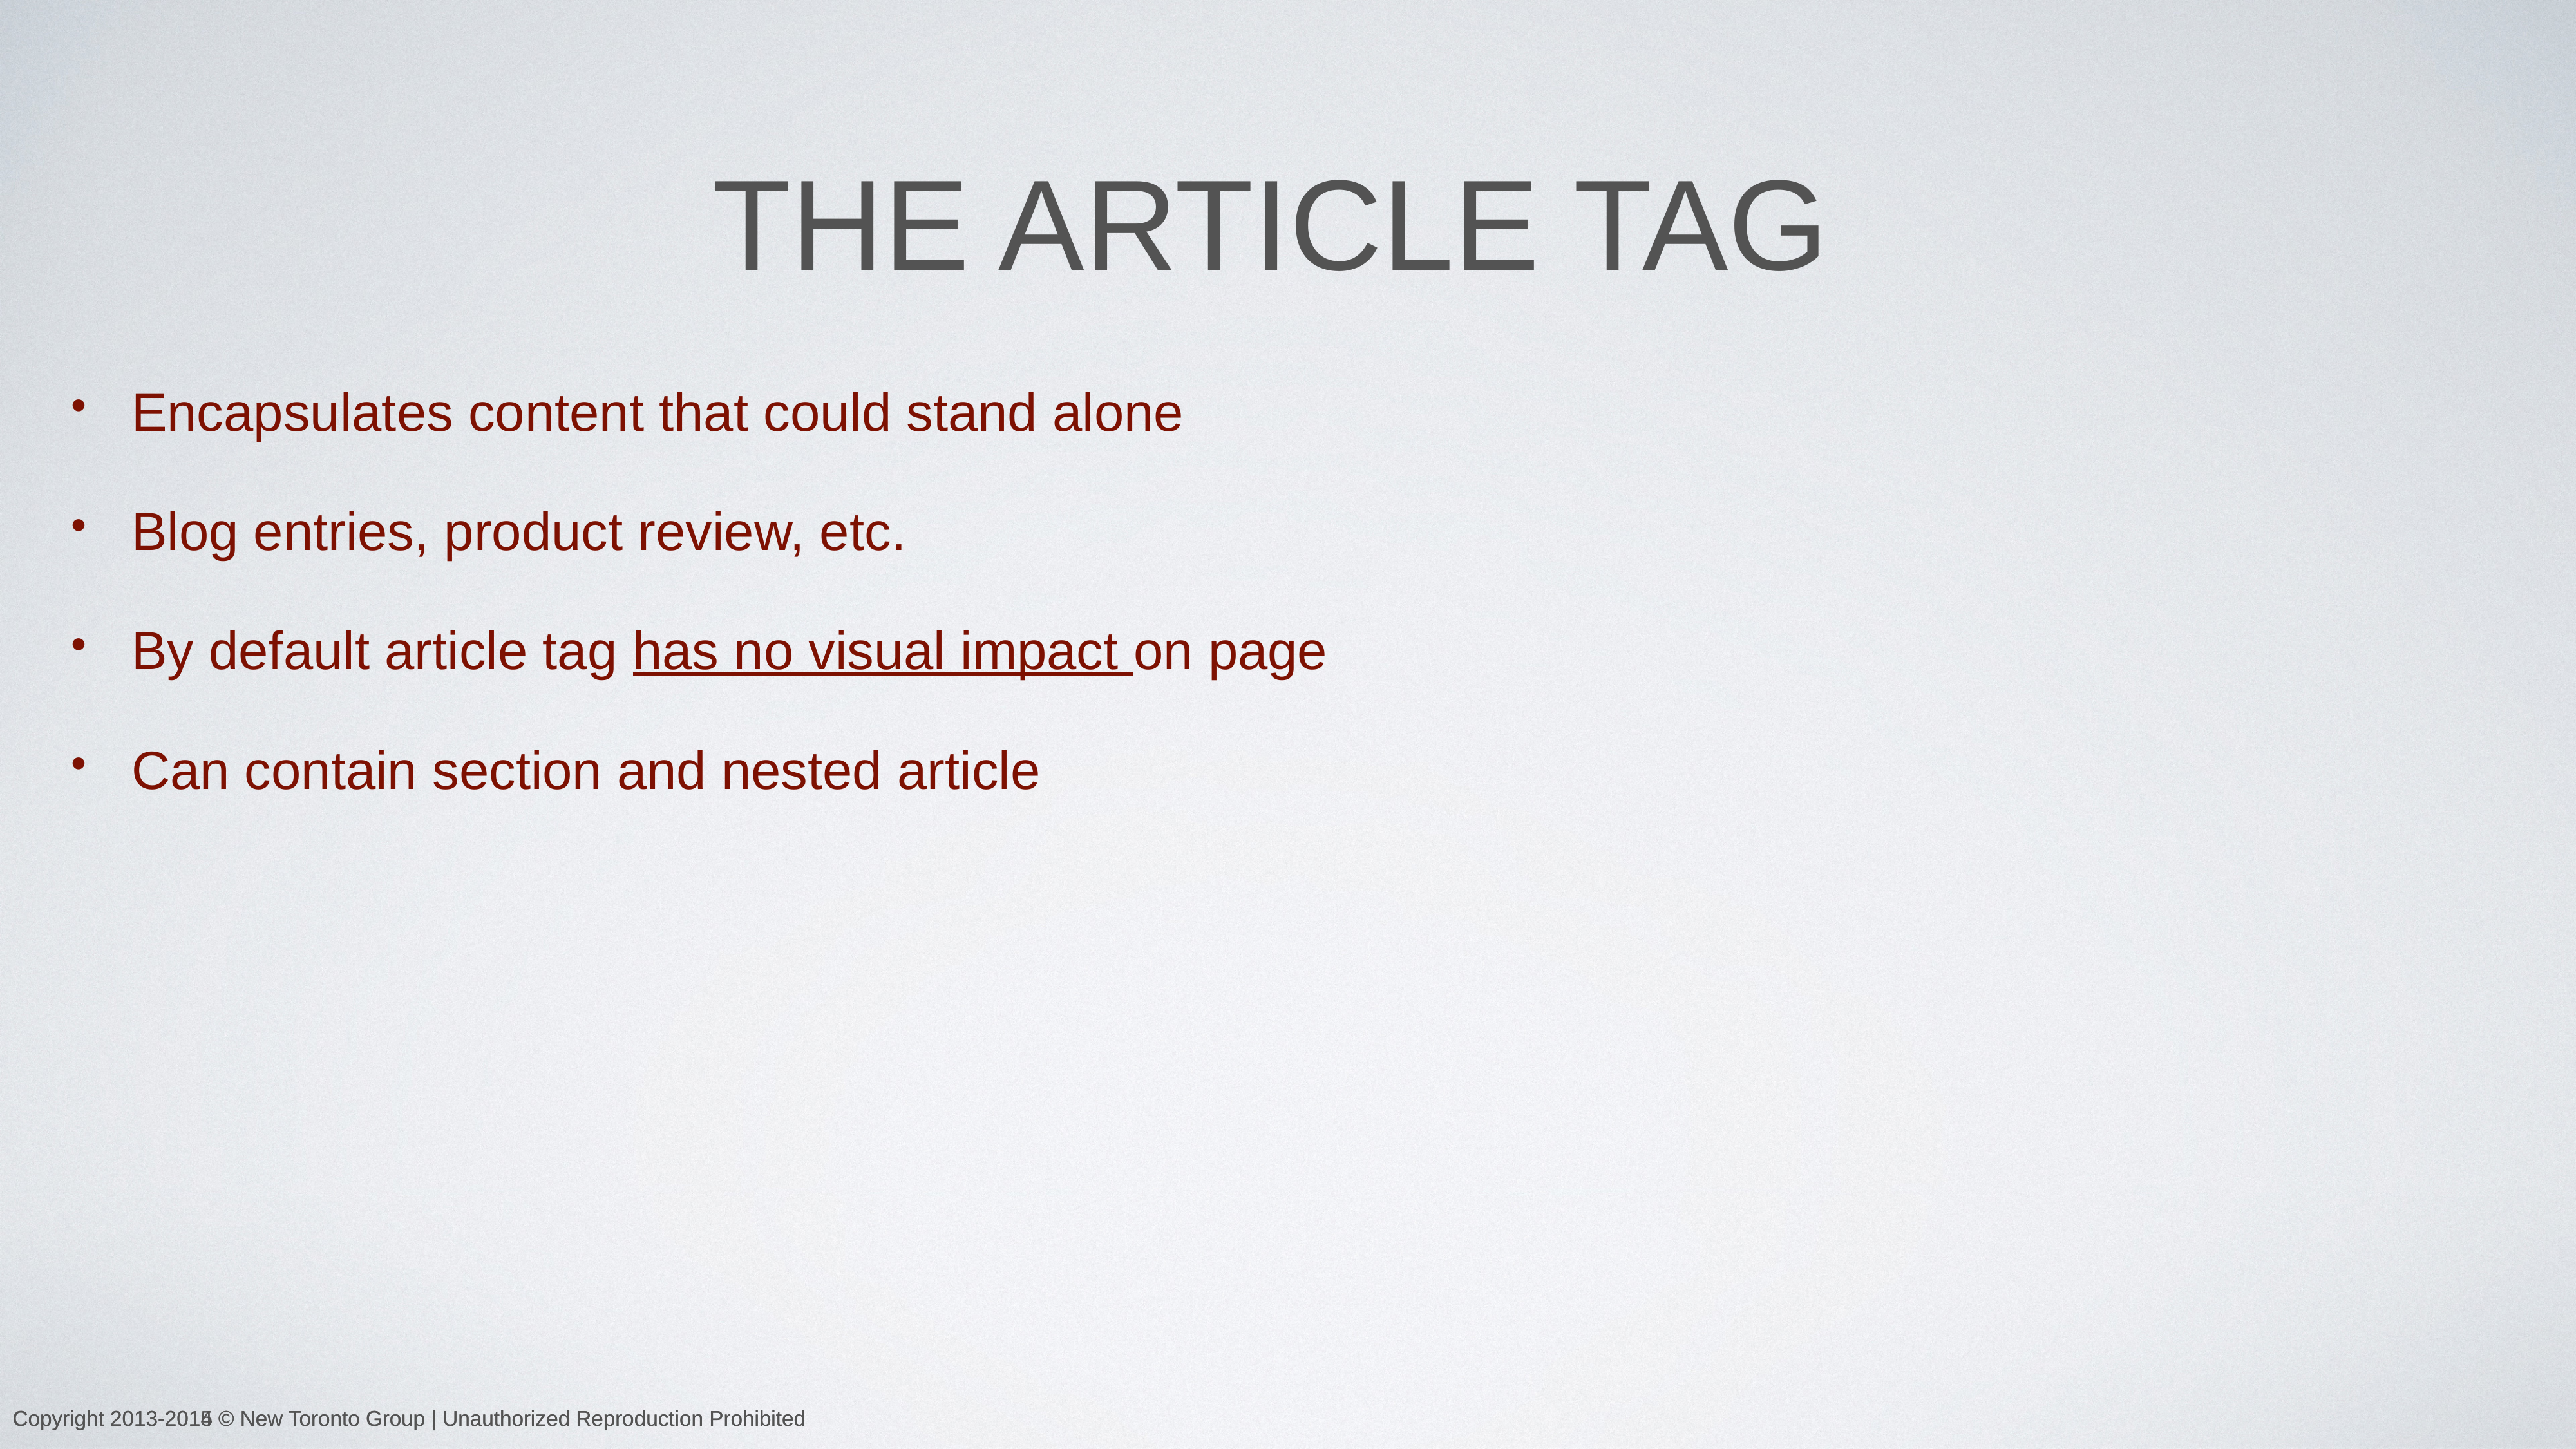

# The article tag
Encapsulates content that could stand alone
Blog entries, product review, etc.
By default article tag has no visual impact on page
Can contain section and nested article